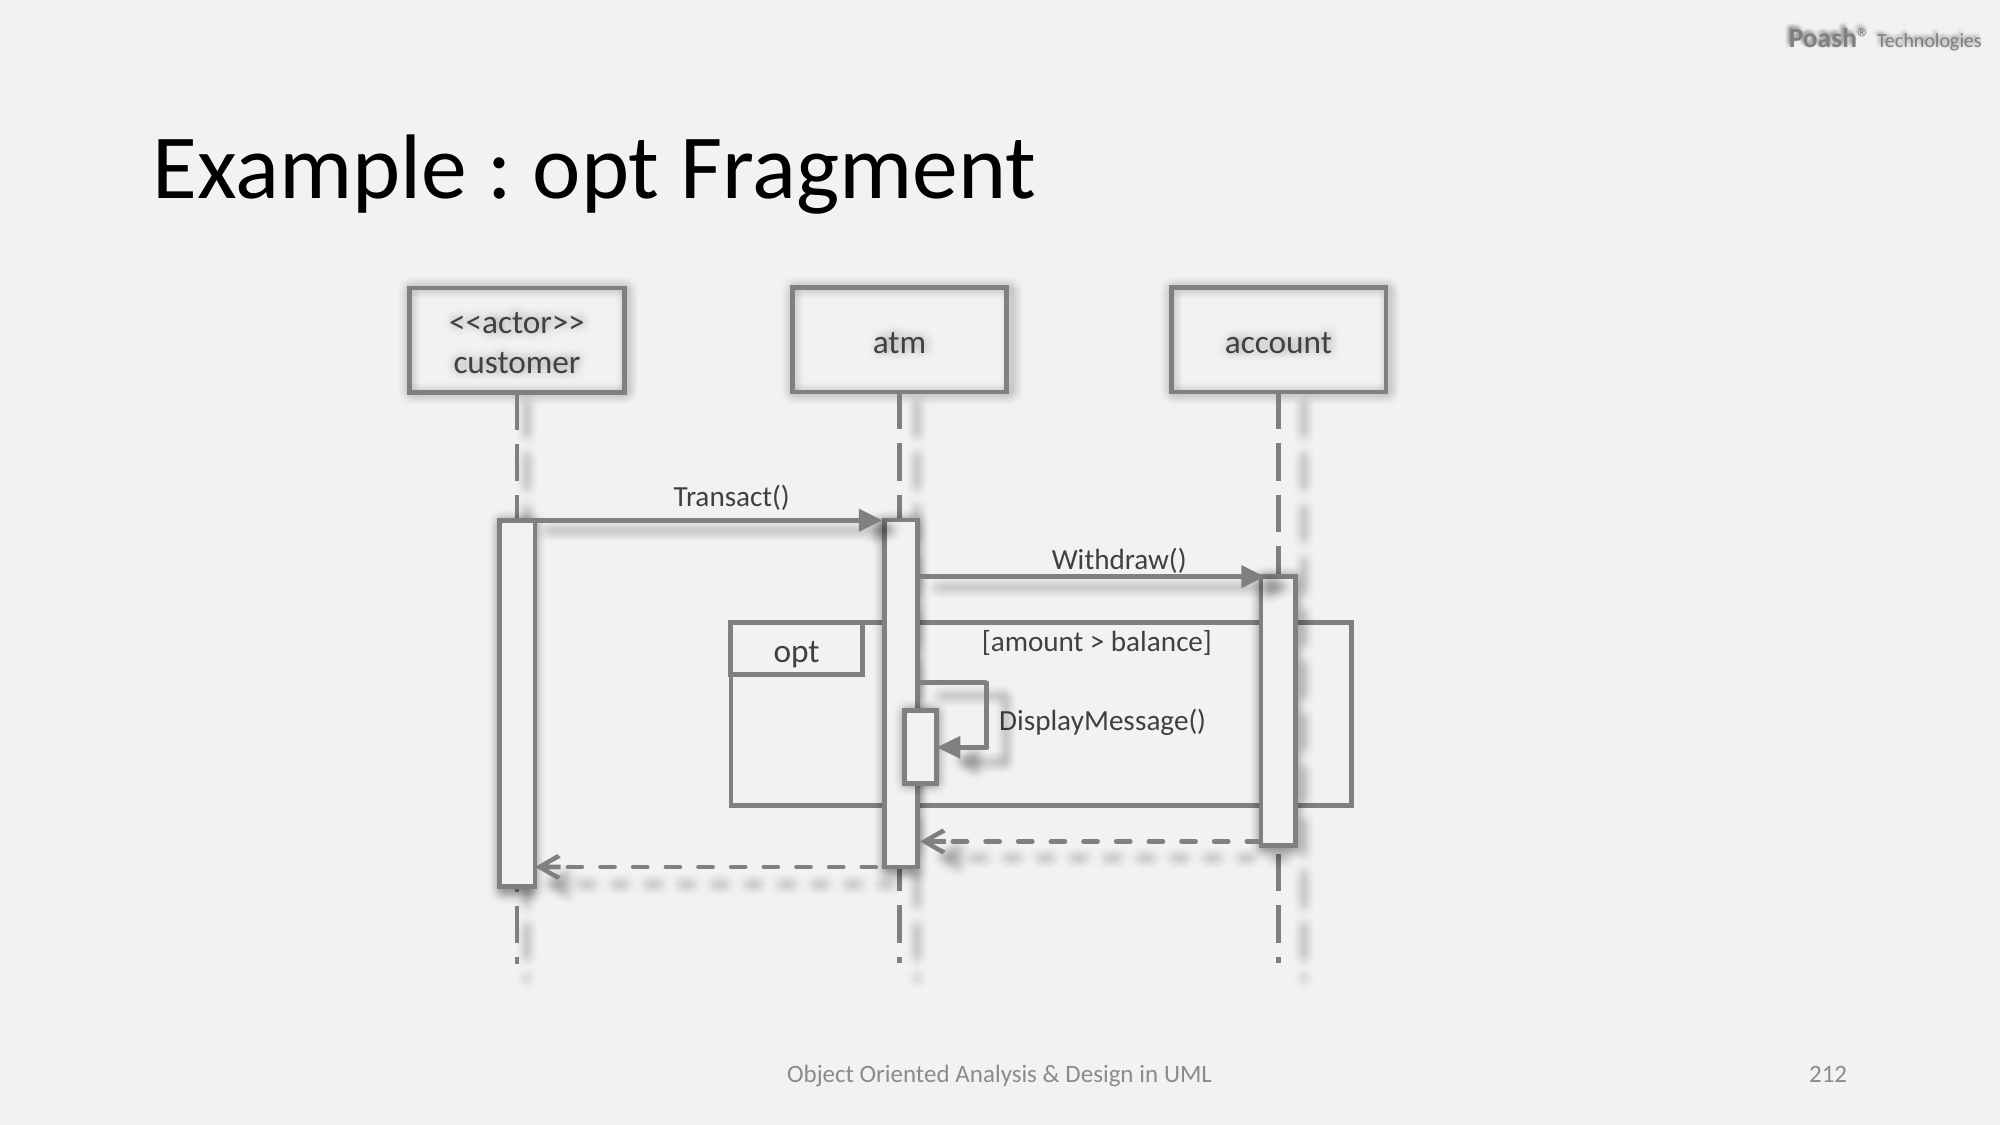

# Example : opt Fragment
atm

account

<<actor>>
customer

Transact()
Withdraw()
[amount > balance]
opt

DisplayMessage()

Object Oriented Analysis & Design in UML
212